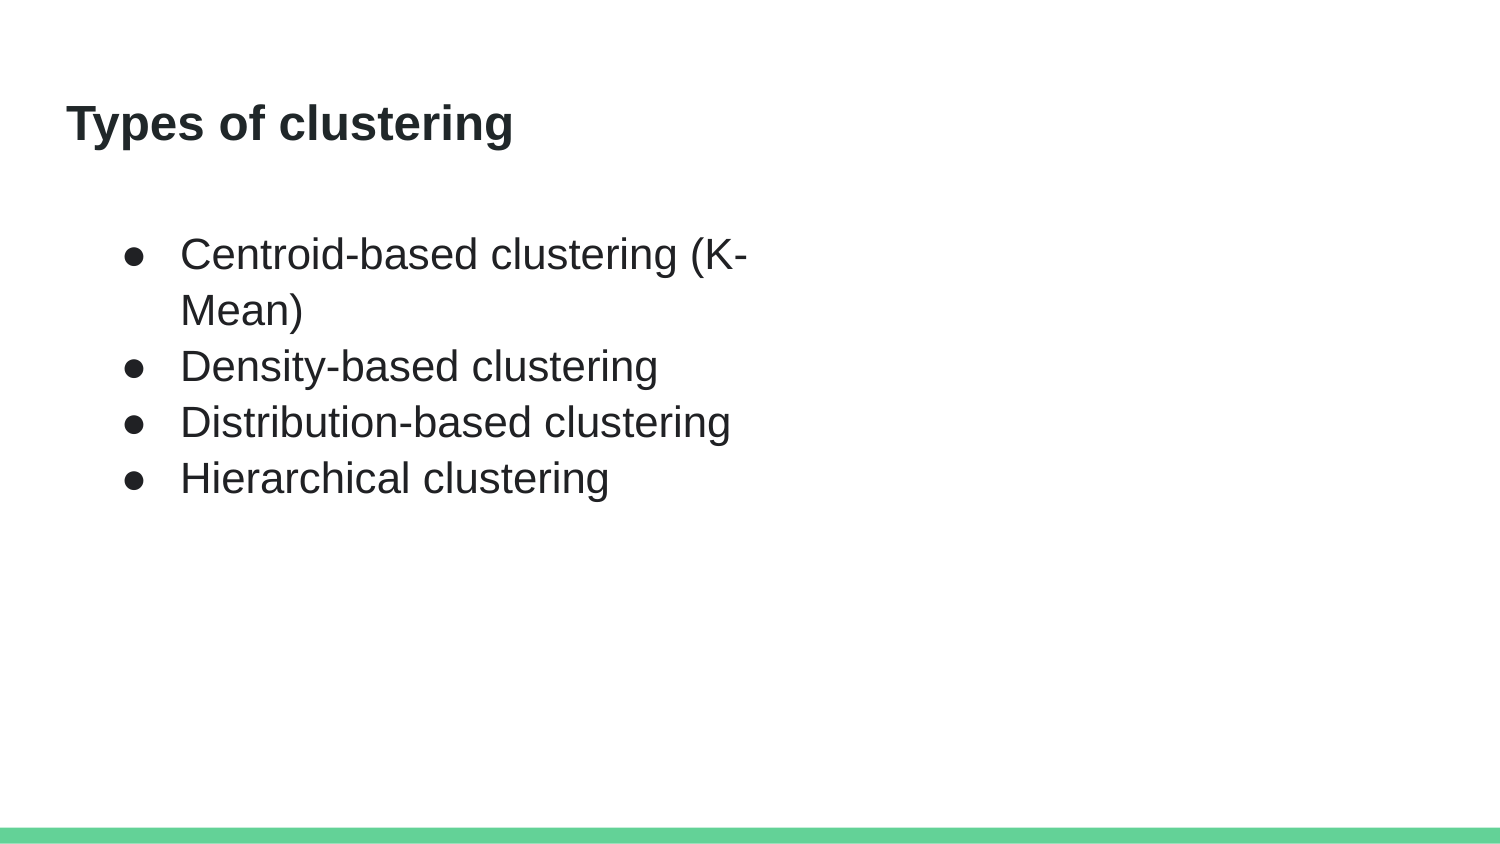

# Types of clustering

Centroid-based clustering (K-Mean)
Density-based clustering
Distribution-based clustering
Hierarchical clustering